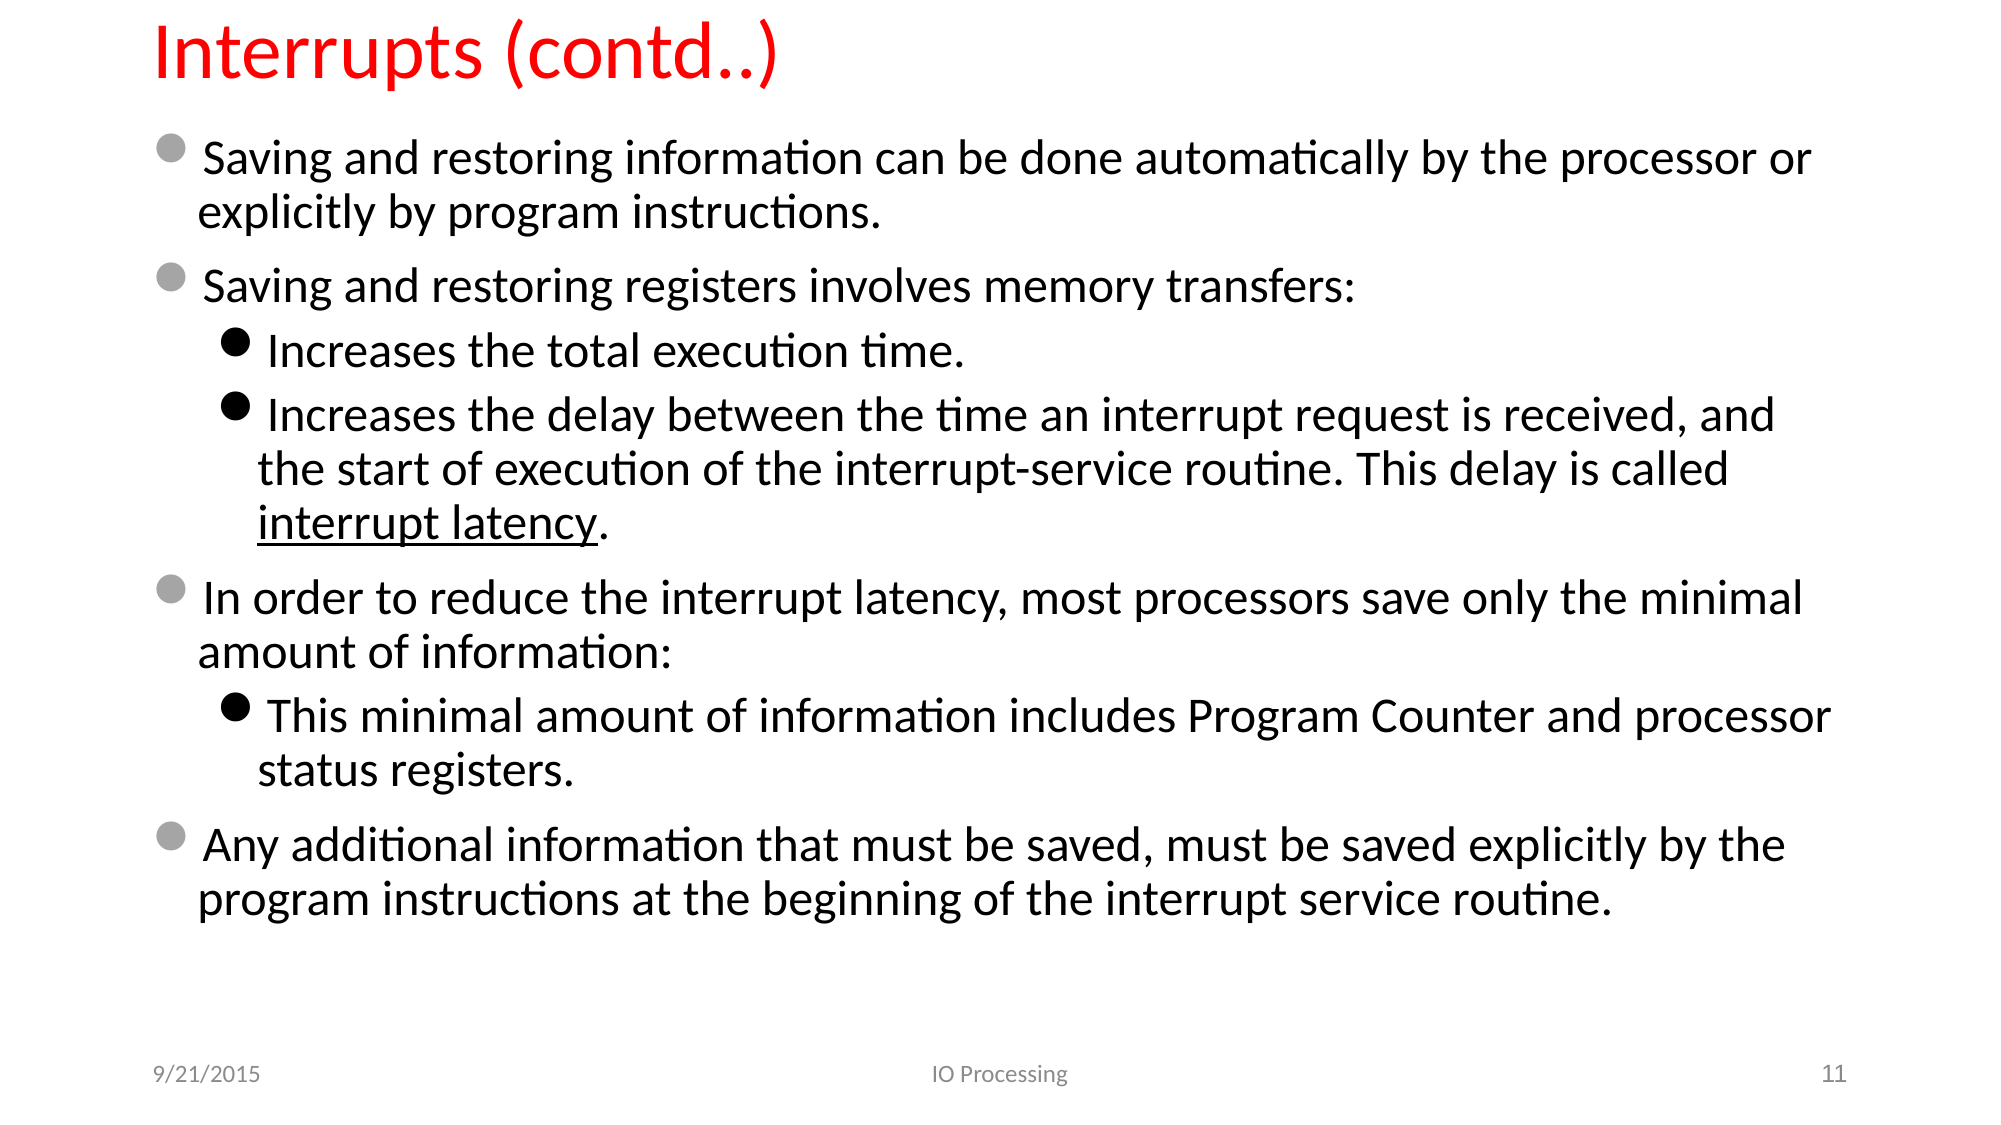

# Interrupts (contd..)
Saving and restoring information can be done automatically by the processor or explicitly by program instructions.
Saving and restoring registers involves memory transfers:
Increases the total execution time.
Increases the delay between the time an interrupt request is received, and the start of execution of the interrupt-service routine. This delay is called interrupt latency.
In order to reduce the interrupt latency, most processors save only the minimal amount of information:
This minimal amount of information includes Program Counter and processor status registers.
Any additional information that must be saved, must be saved explicitly by the program instructions at the beginning of the interrupt service routine.
9/21/2015
IO Processing
11